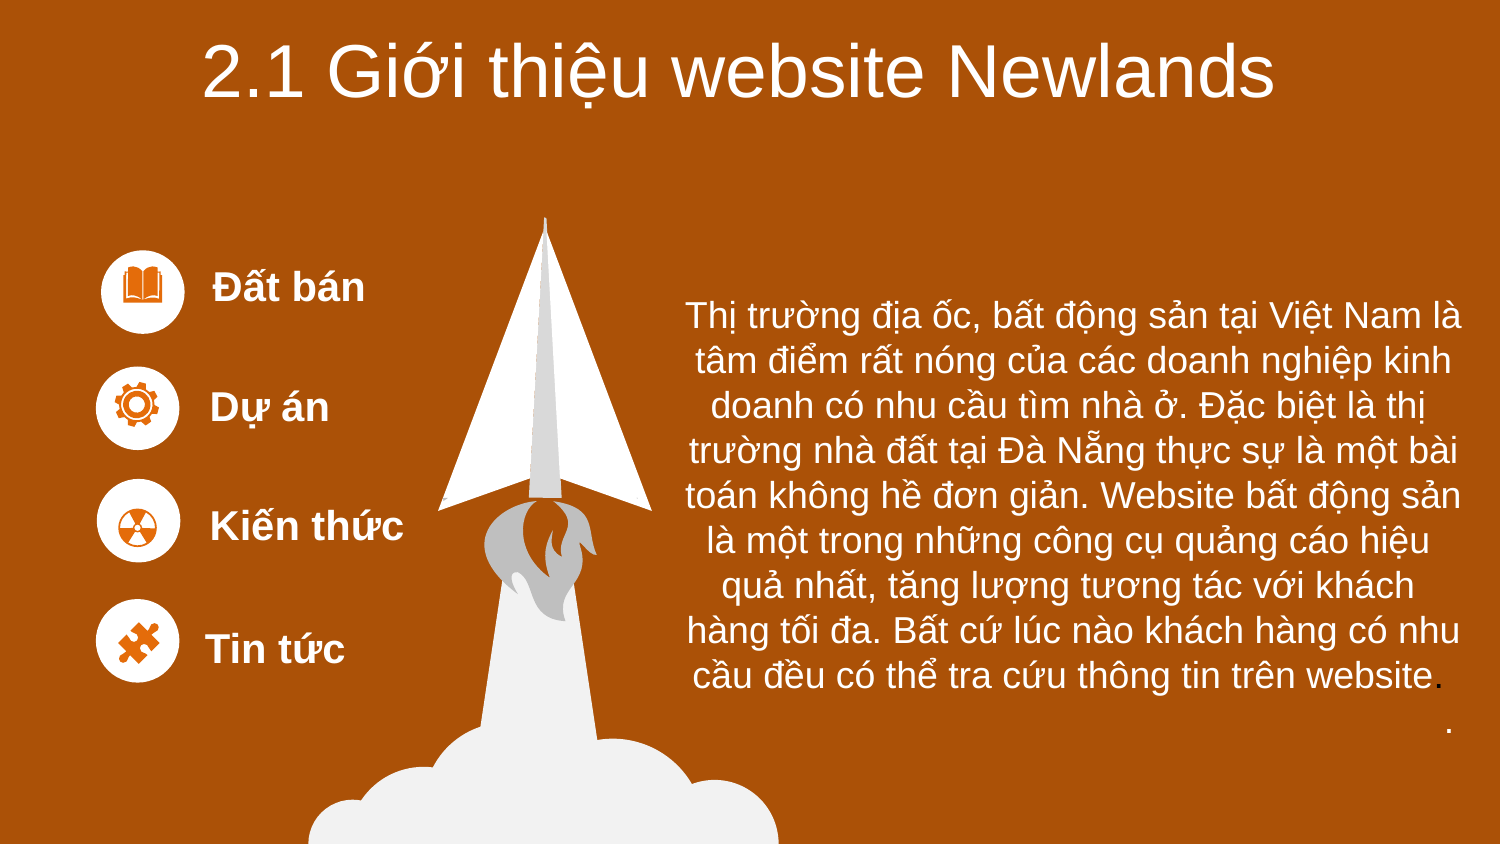

2.1 Giới thiệu website Newlands

Đất bán

Thị trường địa ốc, bất động sản tại Việt Nam là tâm điểm rất nóng của các doanh nghiệp kinh doanh có nhu cầu tìm nhà ở. Đặc biệt là thị
trường nhà đất tại Đà Nẵng thực sự là một bài toán không hề đơn giản. Website bất động sản là một trong những công cụ quảng cáo hiệu
quả nhất, tăng lượng tương tác với khách
hàng tối đa. Bất cứ lúc nào khách hàng có nhu cầu đều có thể tra cứu thông tin trên website.
.

Dự án

Kiến thức

Tin tức